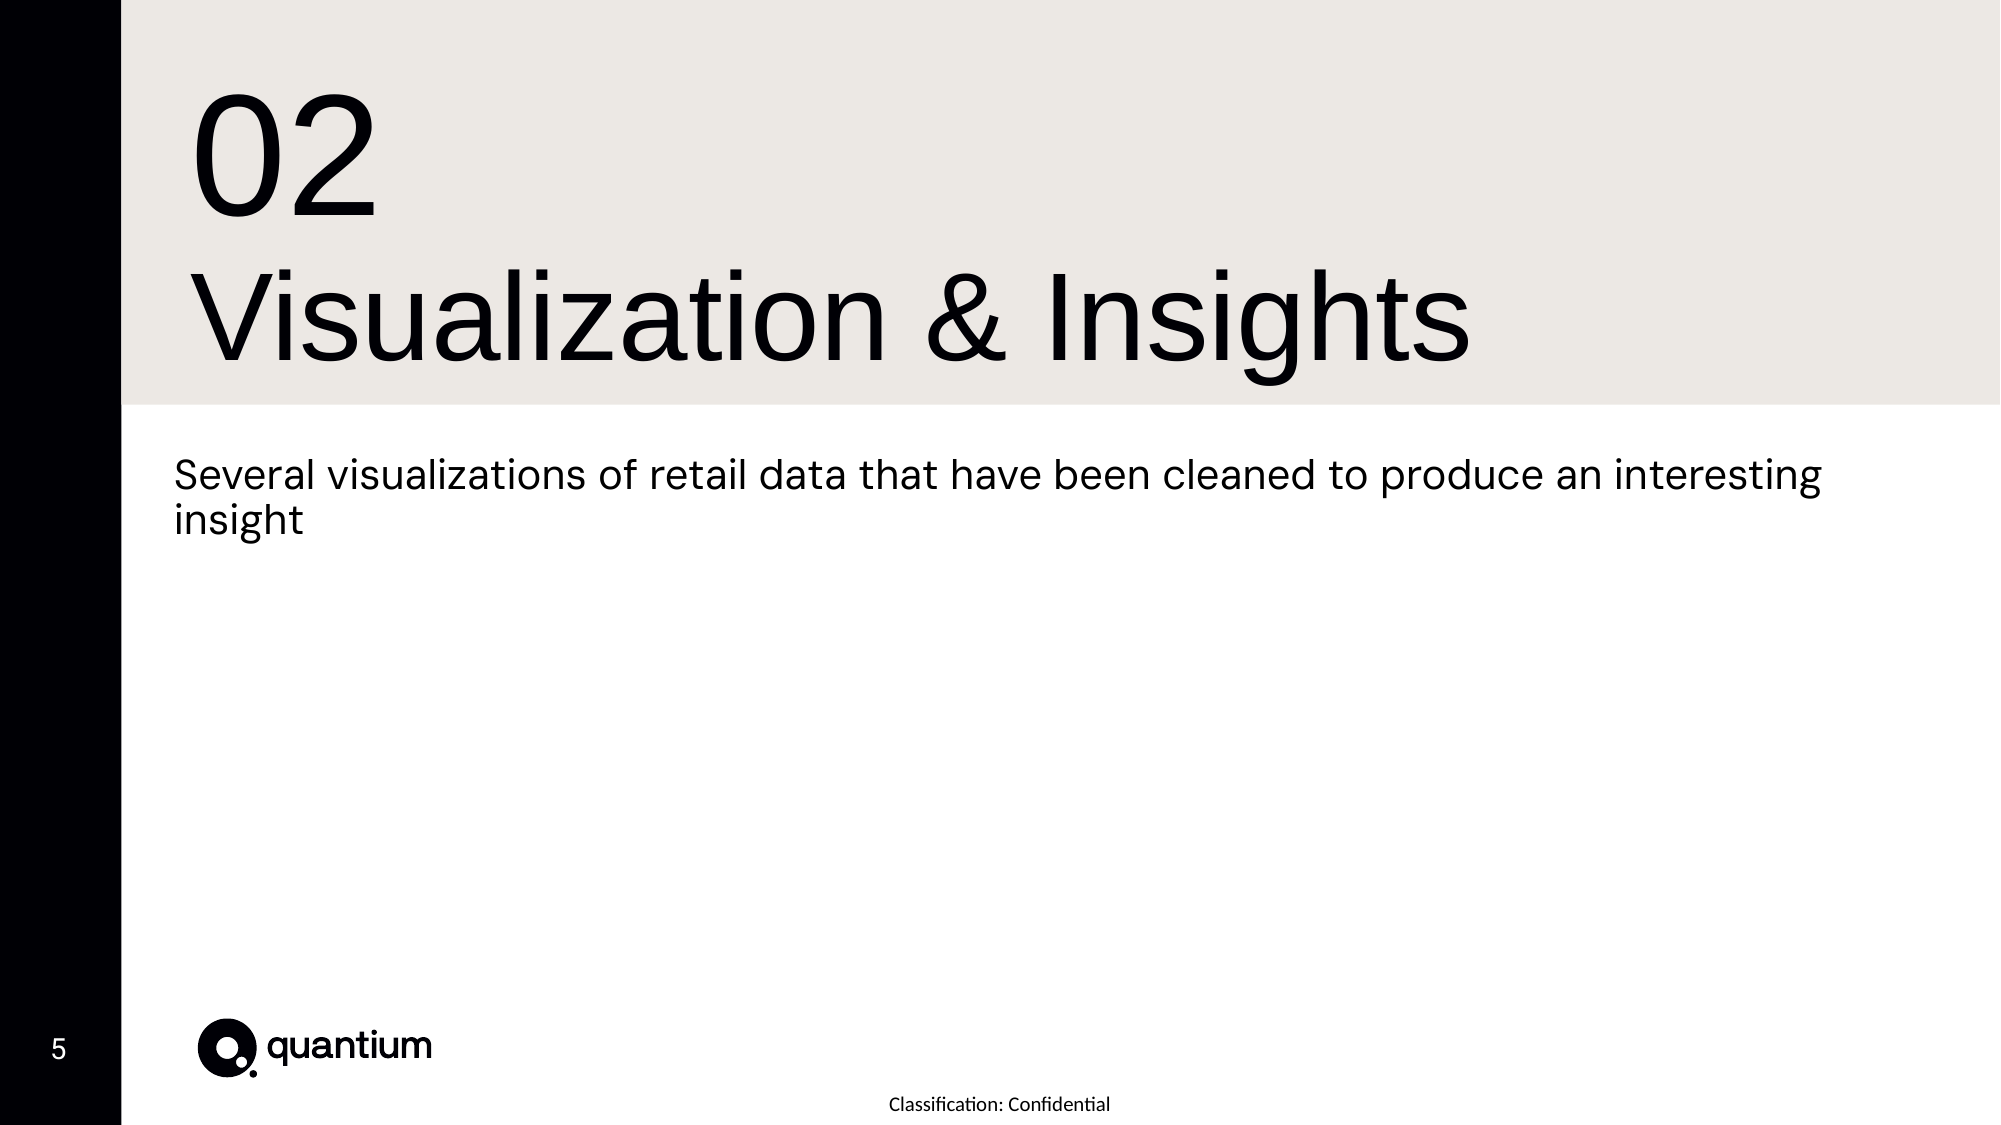

# 02 Visualization & Insights
Several visualizations of retail data that have been cleaned to produce an interesting insight